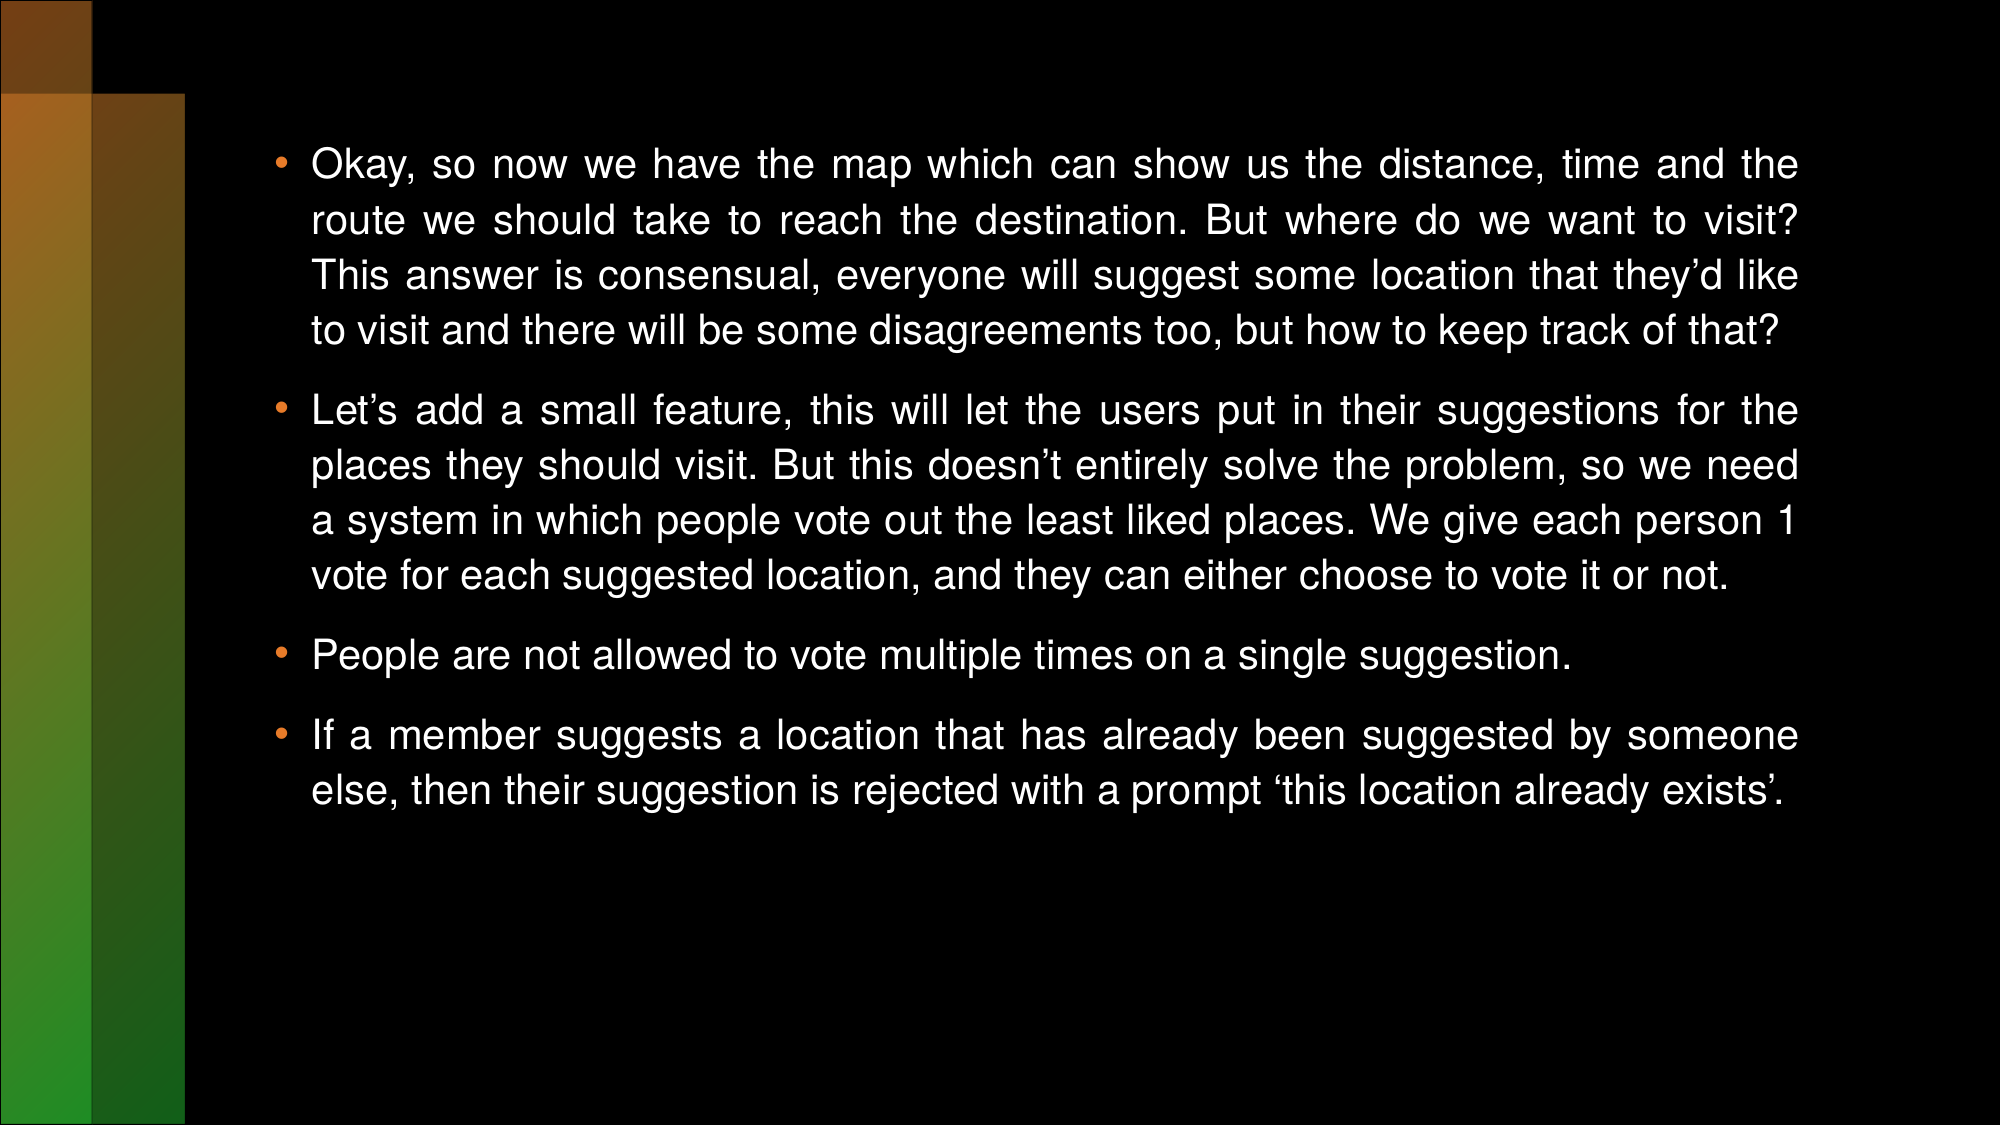

Okay, so now we have the map which can show us the distance, time and the route we should take to reach the destination. But where do we want to visit? This answer is consensual, everyone will suggest some location that they’d like to visit and there will be some disagreements too, but how to keep track of that?
Let’s add a small feature, this will let the users put in their suggestions for the places they should visit. But this doesn’t entirely solve the problem, so we need a system in which people vote out the least liked places. We give each person 1 vote for each suggested location, and they can either choose to vote it or not.
People are not allowed to vote multiple times on a single suggestion.
If a member suggests a location that has already been suggested by someone else, then their suggestion is rejected with a prompt ‘this location already exists’.